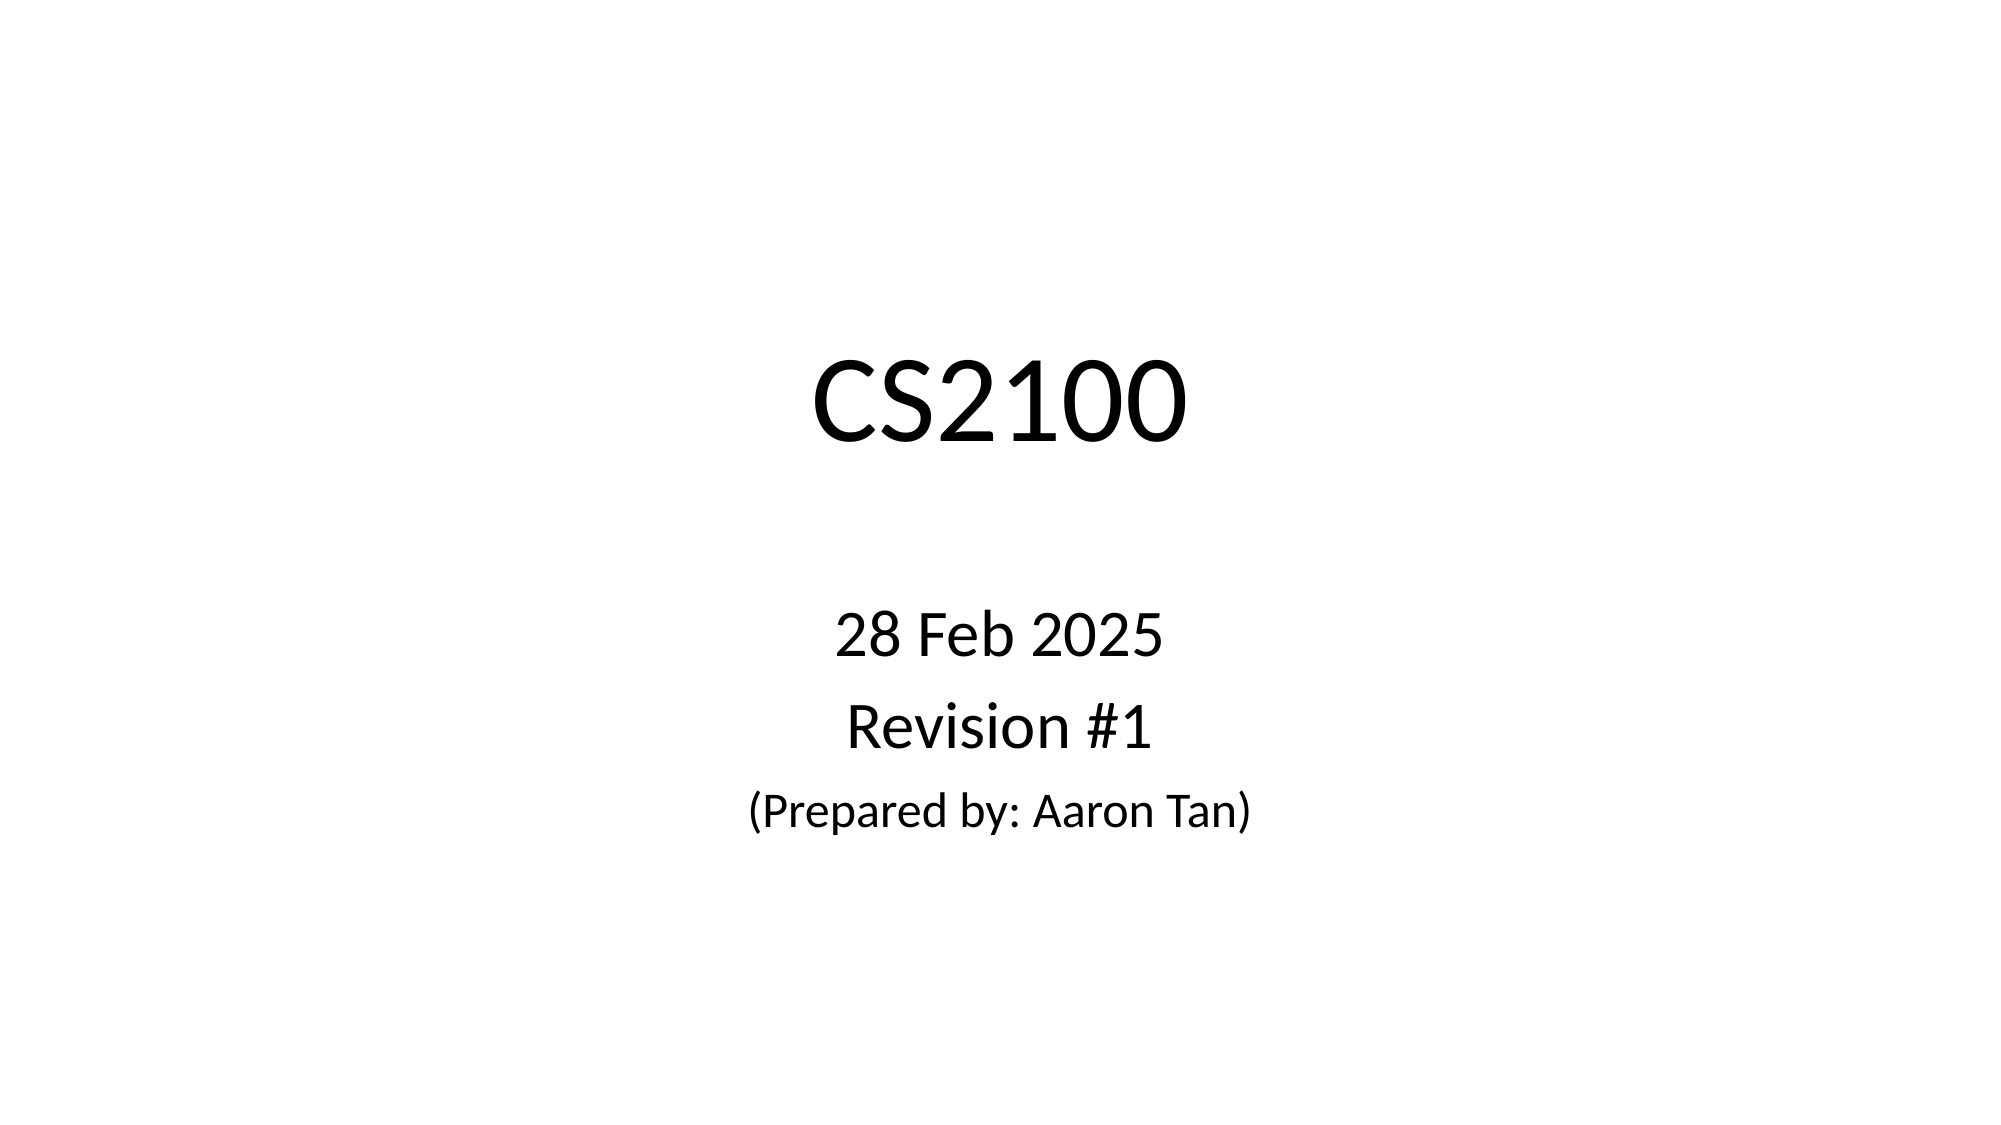

# CS2100
28 Feb 2025
Revision #1
(Prepared by: Aaron Tan)